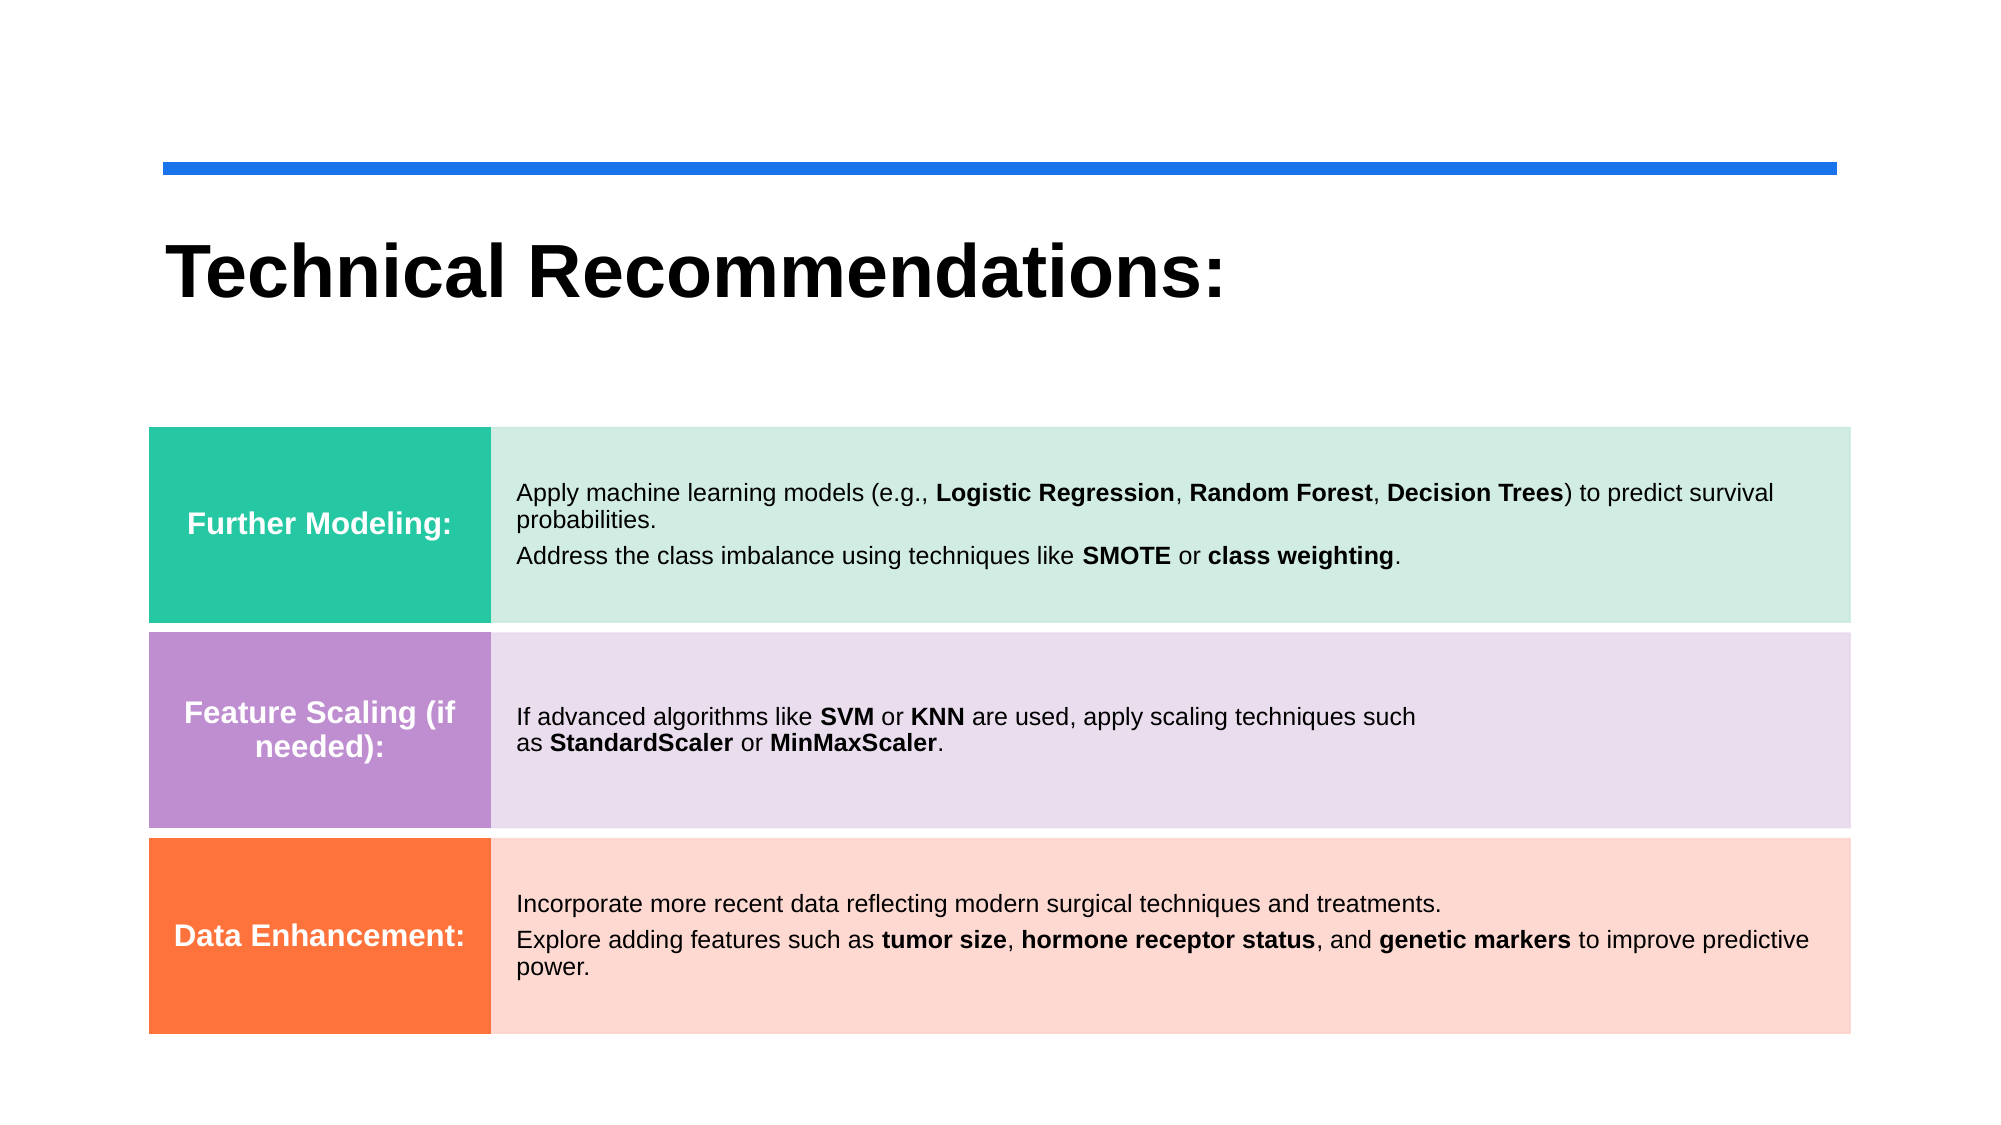

# Technical Recommendations:
Apply machine learning models (e.g., Logistic Regression, Random Forest, Decision Trees) to predict survival probabilities.
Address the class imbalance using techniques like SMOTE or class weighting.
Further Modeling:
If advanced algorithms like SVM or KNN are used, apply scaling techniques such as StandardScaler or MinMaxScaler.
Feature Scaling (if needed):
Incorporate more recent data reflecting modern surgical techniques and treatments.
Explore adding features such as tumor size, hormone receptor status, and genetic markers to improve predictive power.
Data Enhancement: